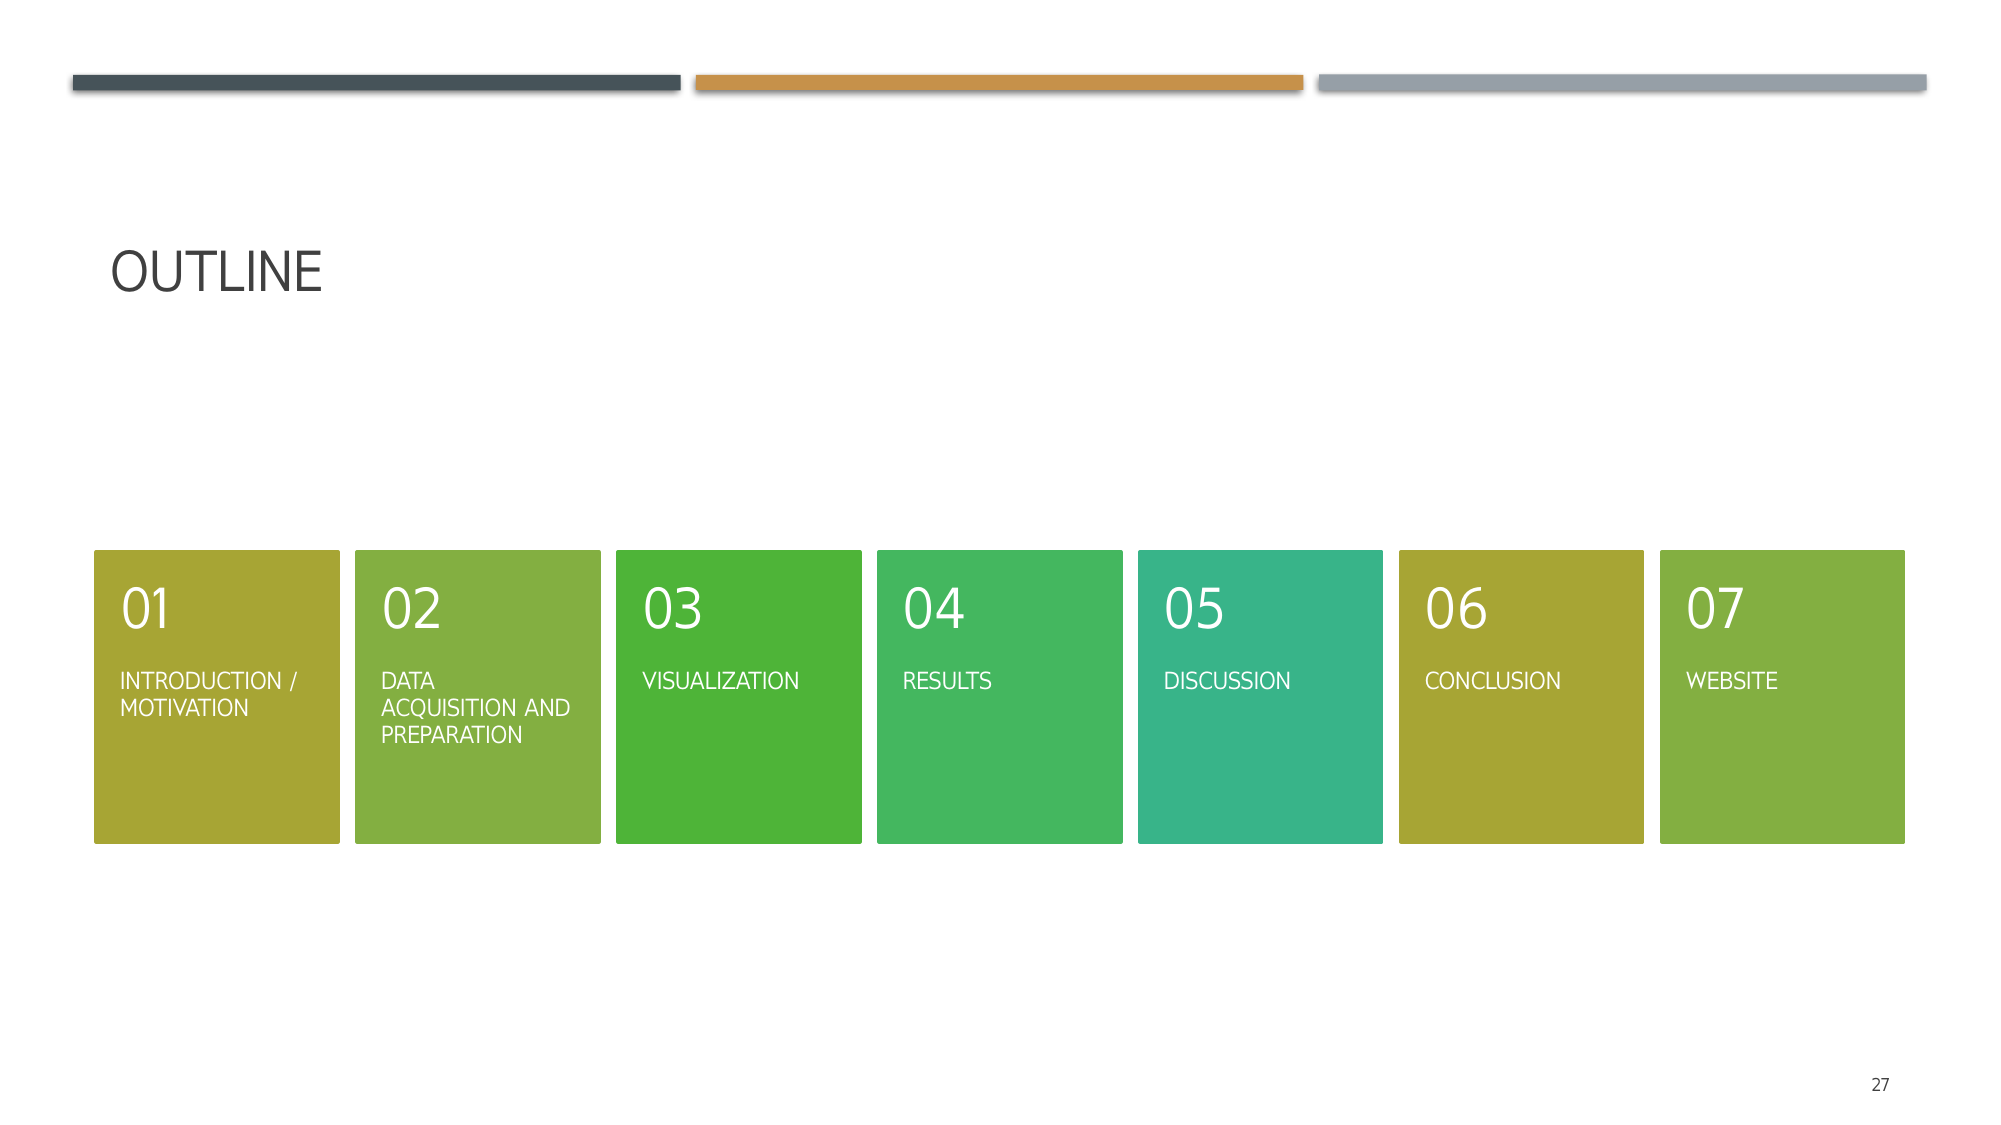

# Outline
Introduction / Motivation
01
Data Acquisition and Preparation
02
Visualization
03
Results
04
Discussion
05
Conclusion
06
Website
07
27